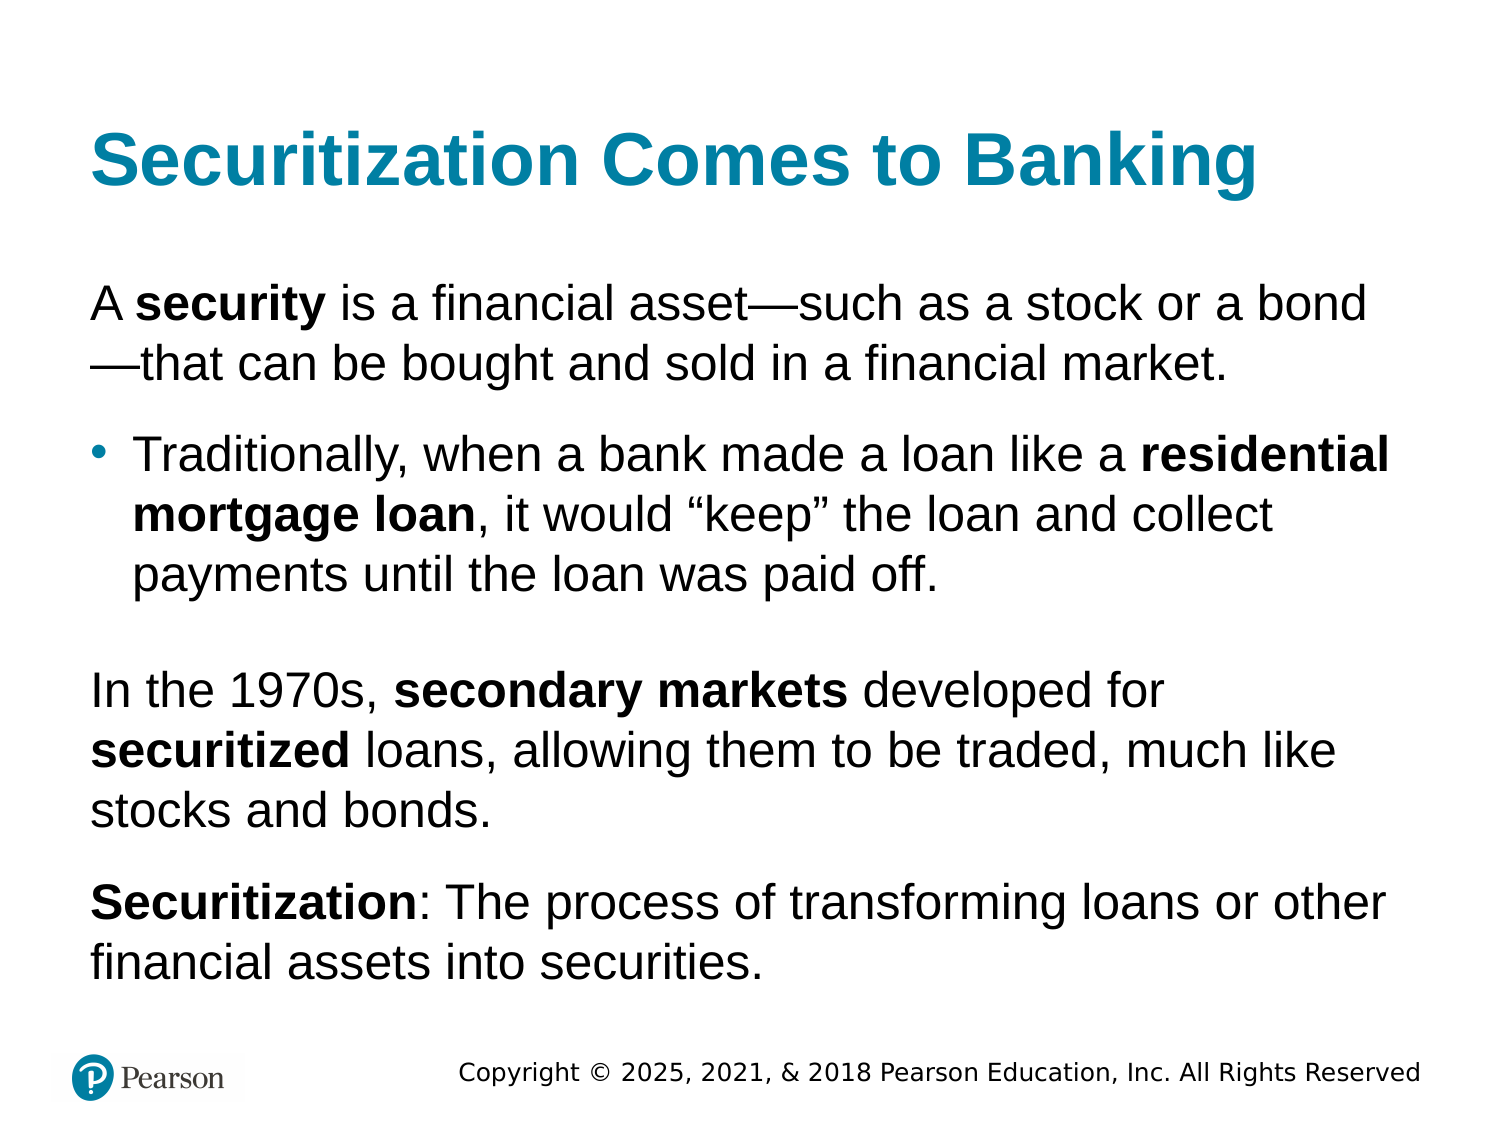

# Securitization Comes to Banking
A security is a financial asset—such as a stock or a bond—that can be bought and sold in a financial market.
Traditionally, when a bank made a loan like a residential mortgage loan, it would “keep” the loan and collect payments until the loan was paid off.
In the 1970s, secondary markets developed for securitized loans, allowing them to be traded, much like stocks and bonds.
Securitization: The process of transforming loans or other financial assets into securities.